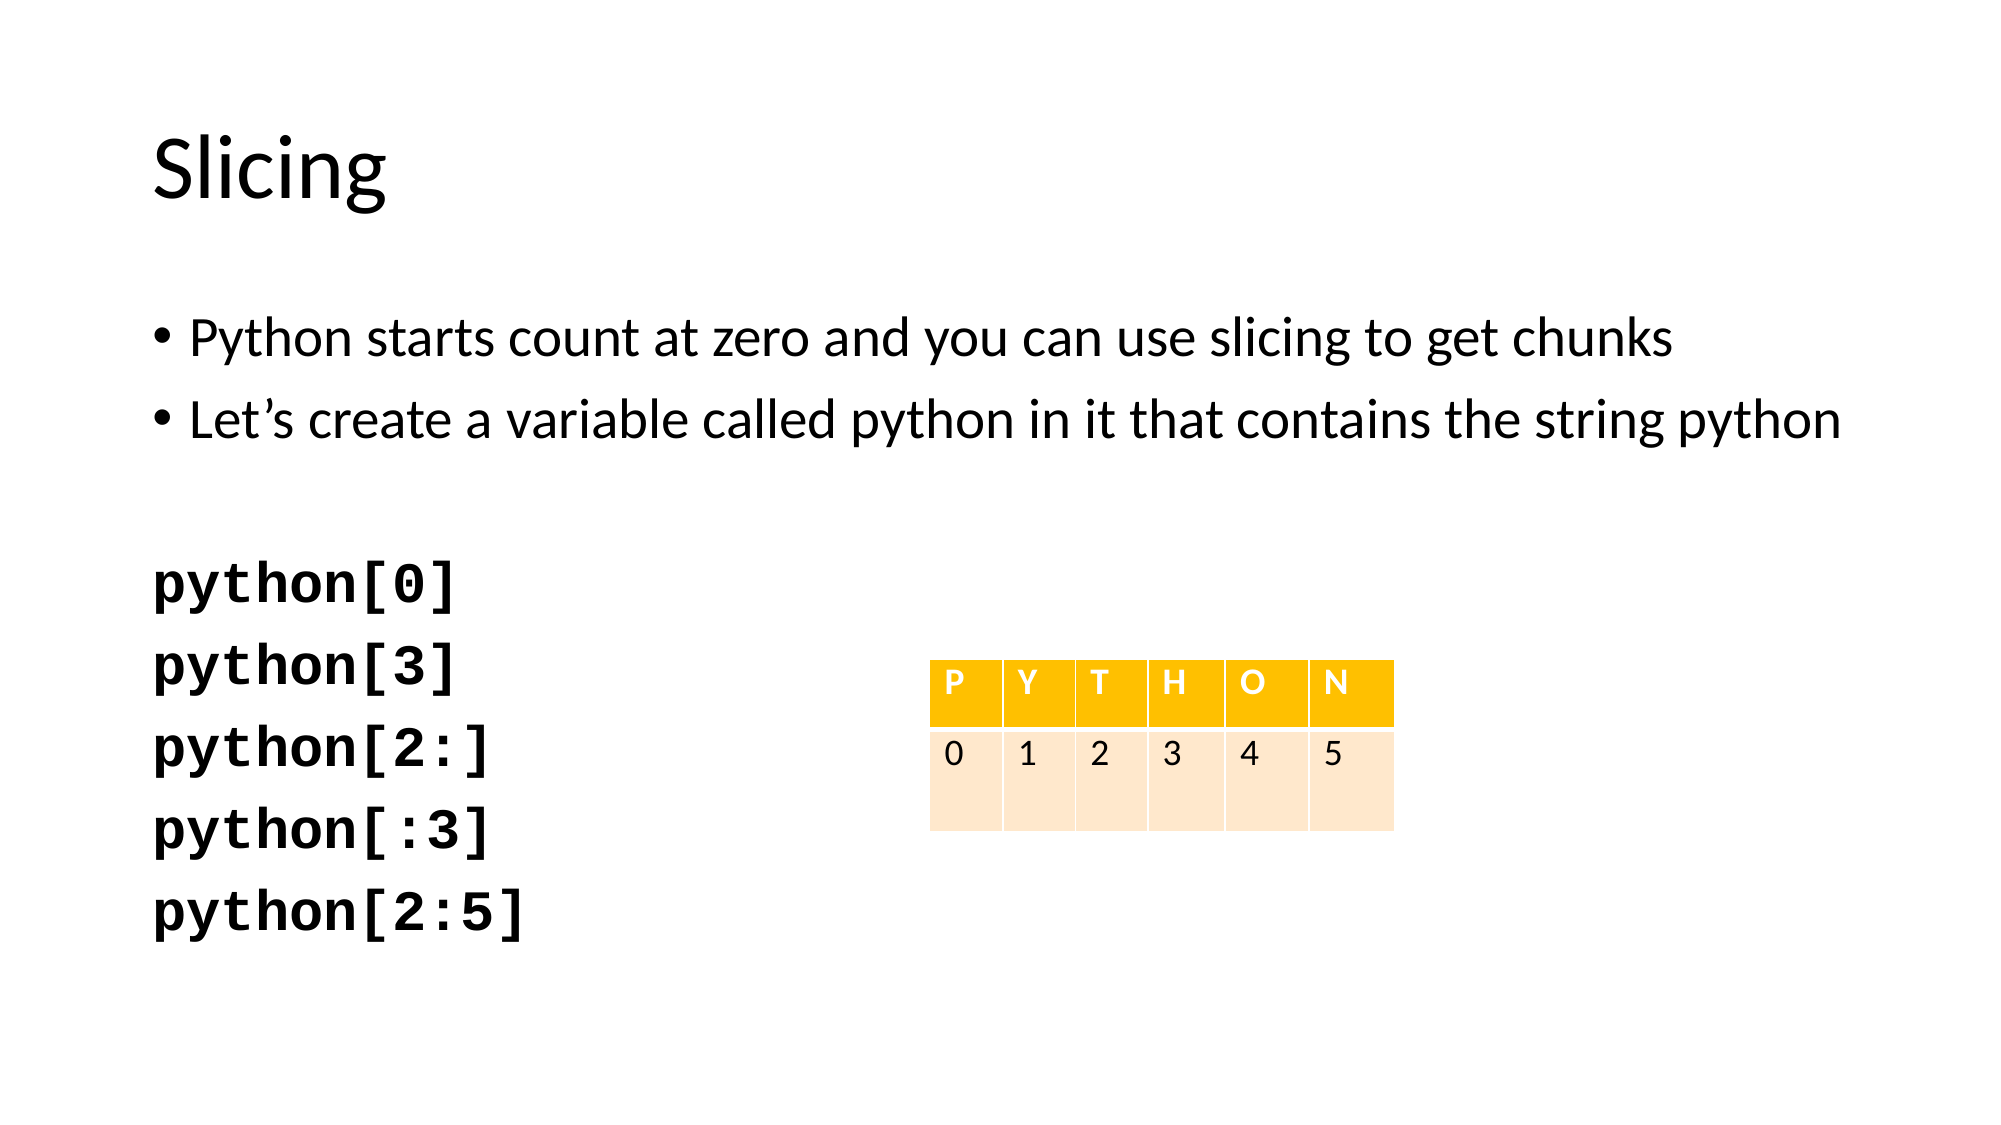

# Slicing
Python starts count at zero and you can use slicing to get chunks
Let’s create a variable called python in it that contains the string python

python[0]
python[3]
python[2:]
python[:3]
python[2:5]

| P | Y | T | H | O | N |
| --- | --- | --- | --- | --- | --- |
| 0 | 1 | 2 | 3 | 4 | 5 |